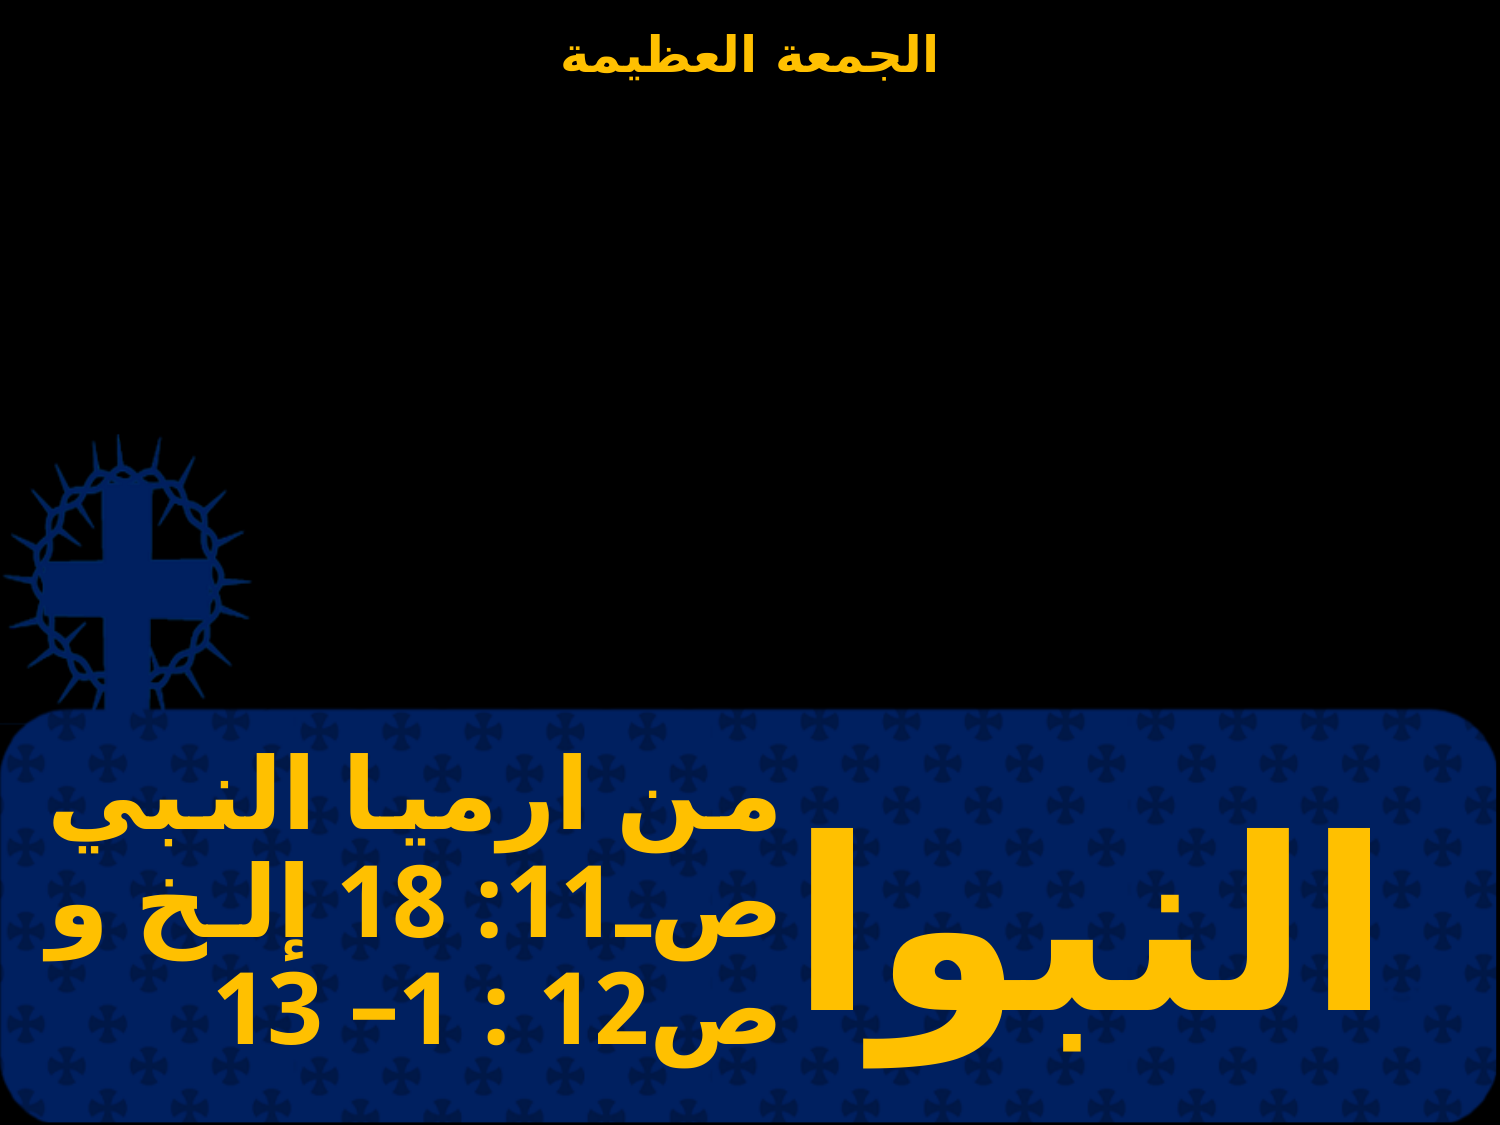

# من ارميا النبي ص11: 18 إلخ و ص12 : 1– 13